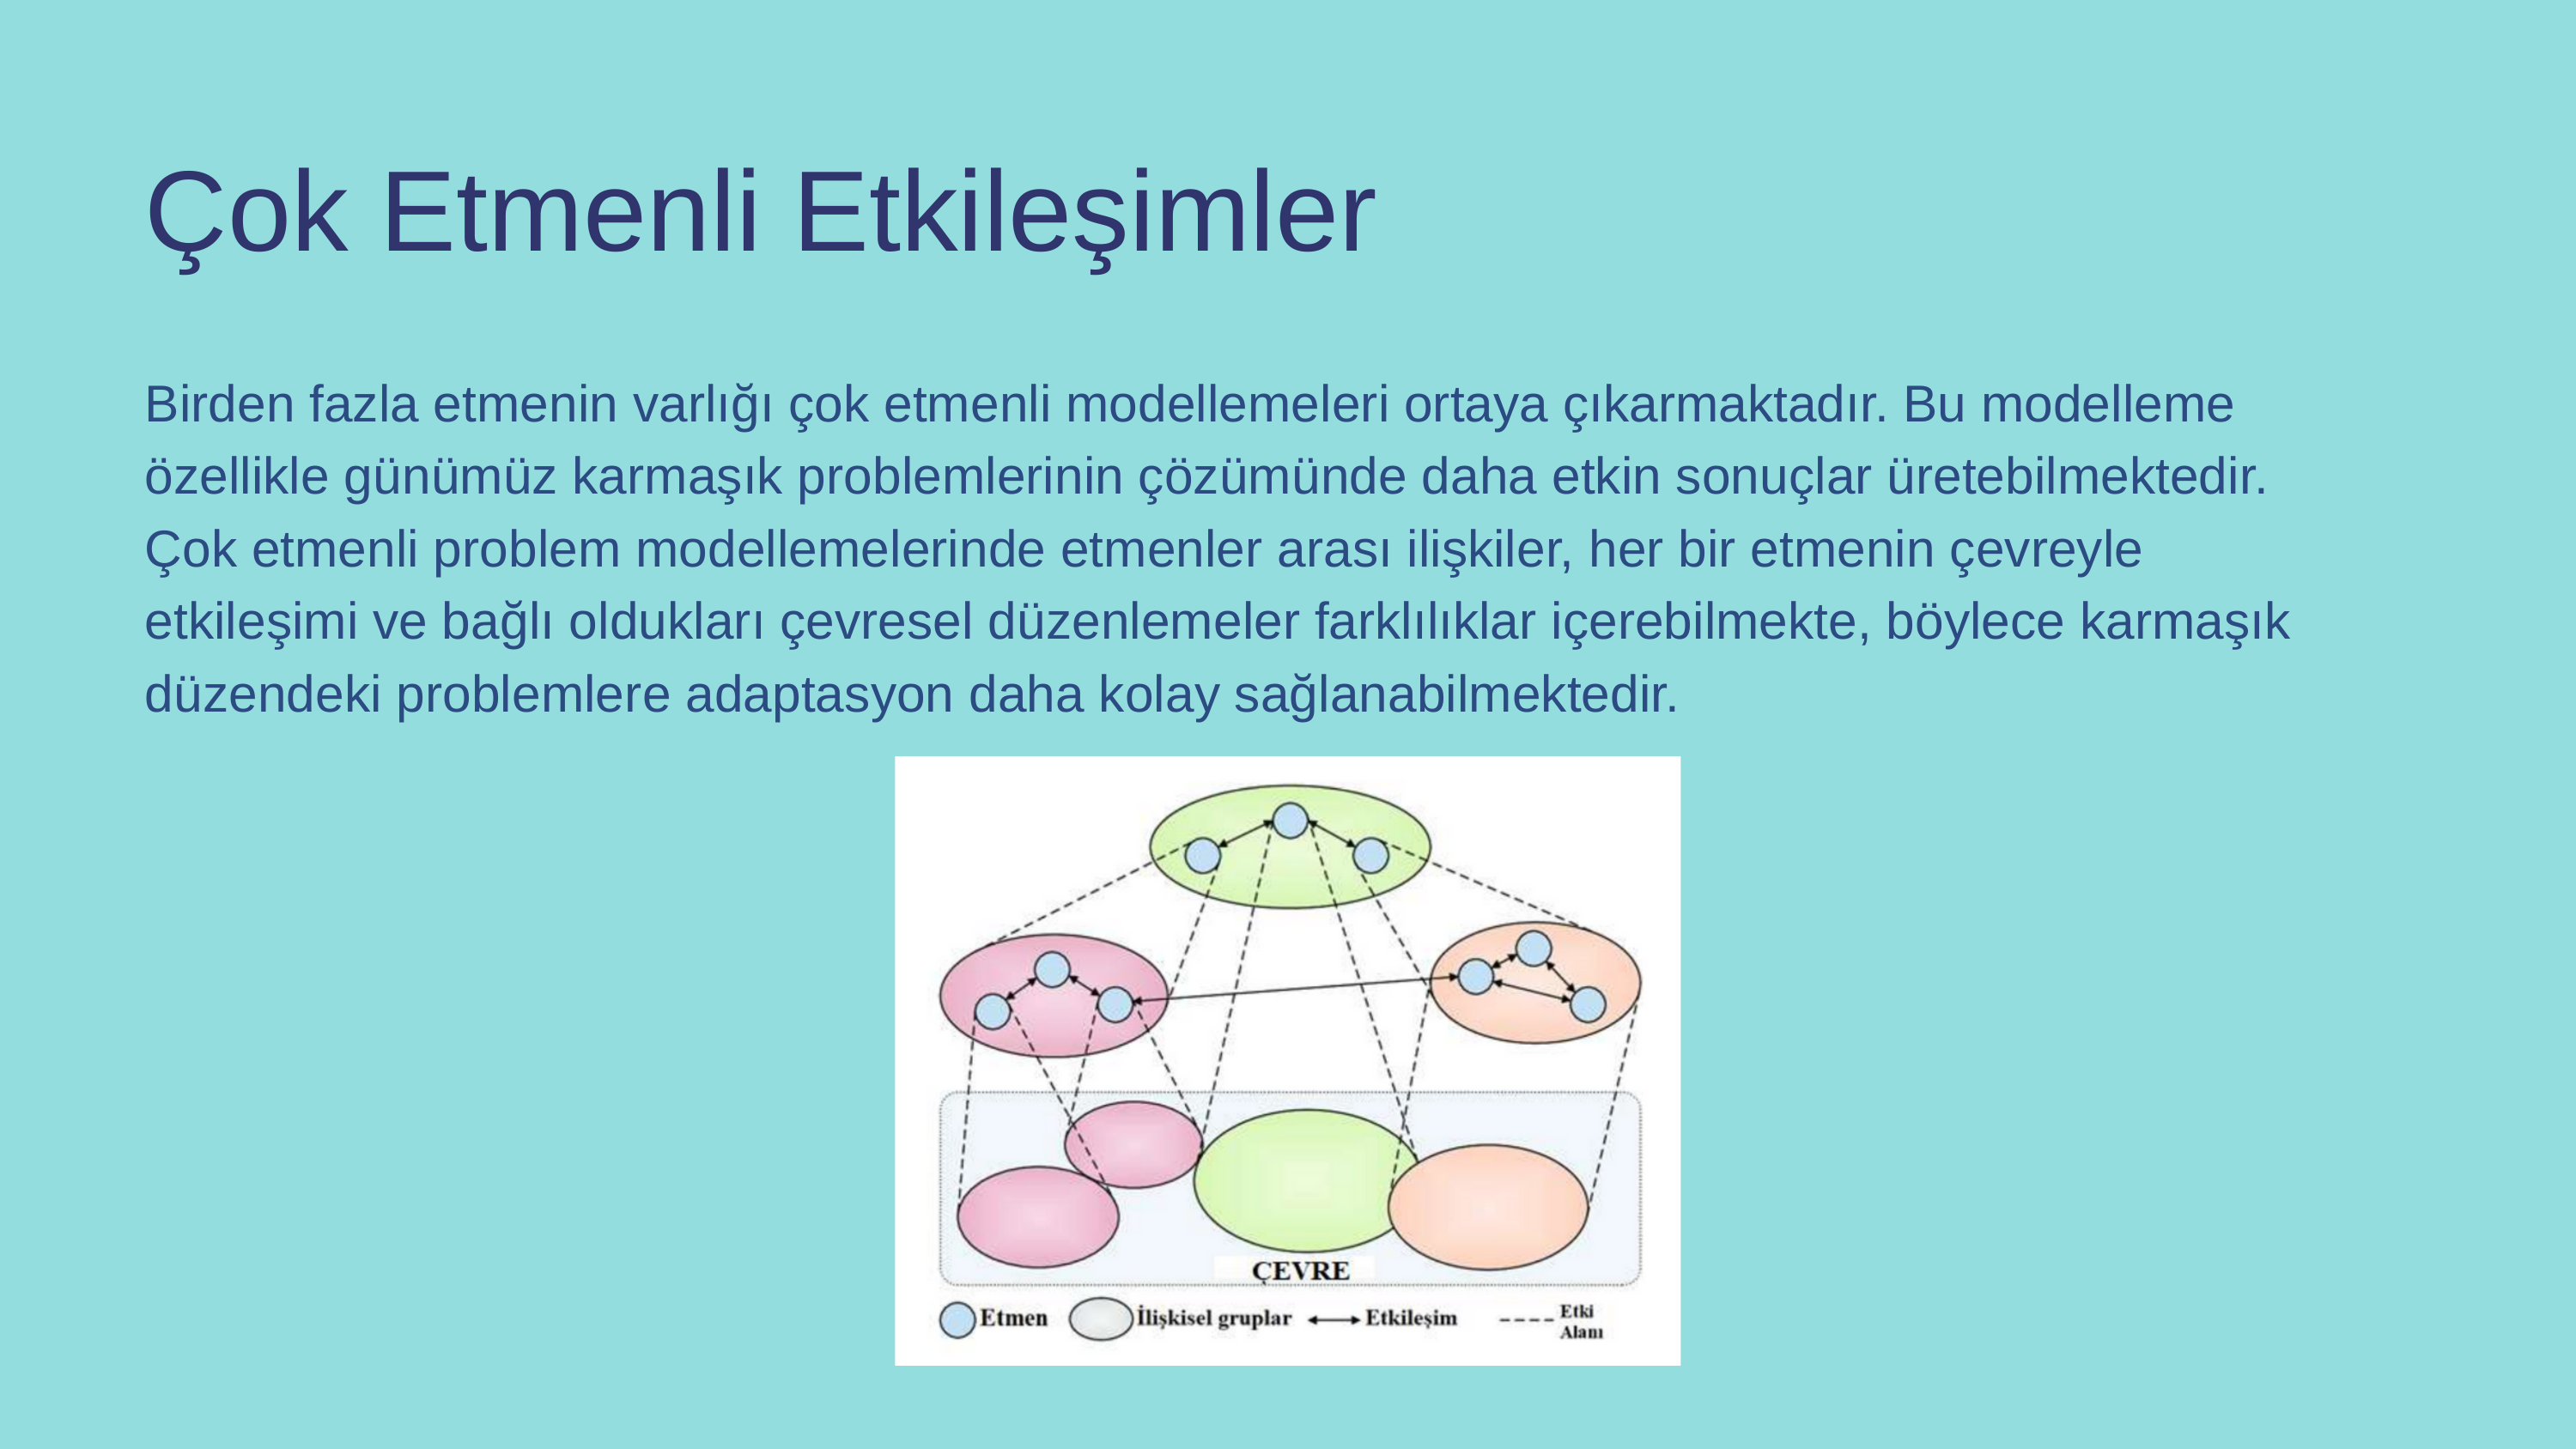

Çok Etmenli Etkileşimler
Birden fazla etmenin varlığı çok etmenli modellemeleri ortaya çıkarmaktadır. Bu modelleme özellikle günümüz karmaşık problemlerinin çözümünde daha etkin sonuçlar üretebilmektedir. Çok etmenli problem modellemelerinde etmenler arası ilişkiler, her bir etmenin çevreyle etkileşimi ve bağlı oldukları çevresel düzenlemeler farklılıklar içerebilmekte, böylece karmaşık düzendeki problemlere adaptasyon daha kolay sağlanabilmektedir.